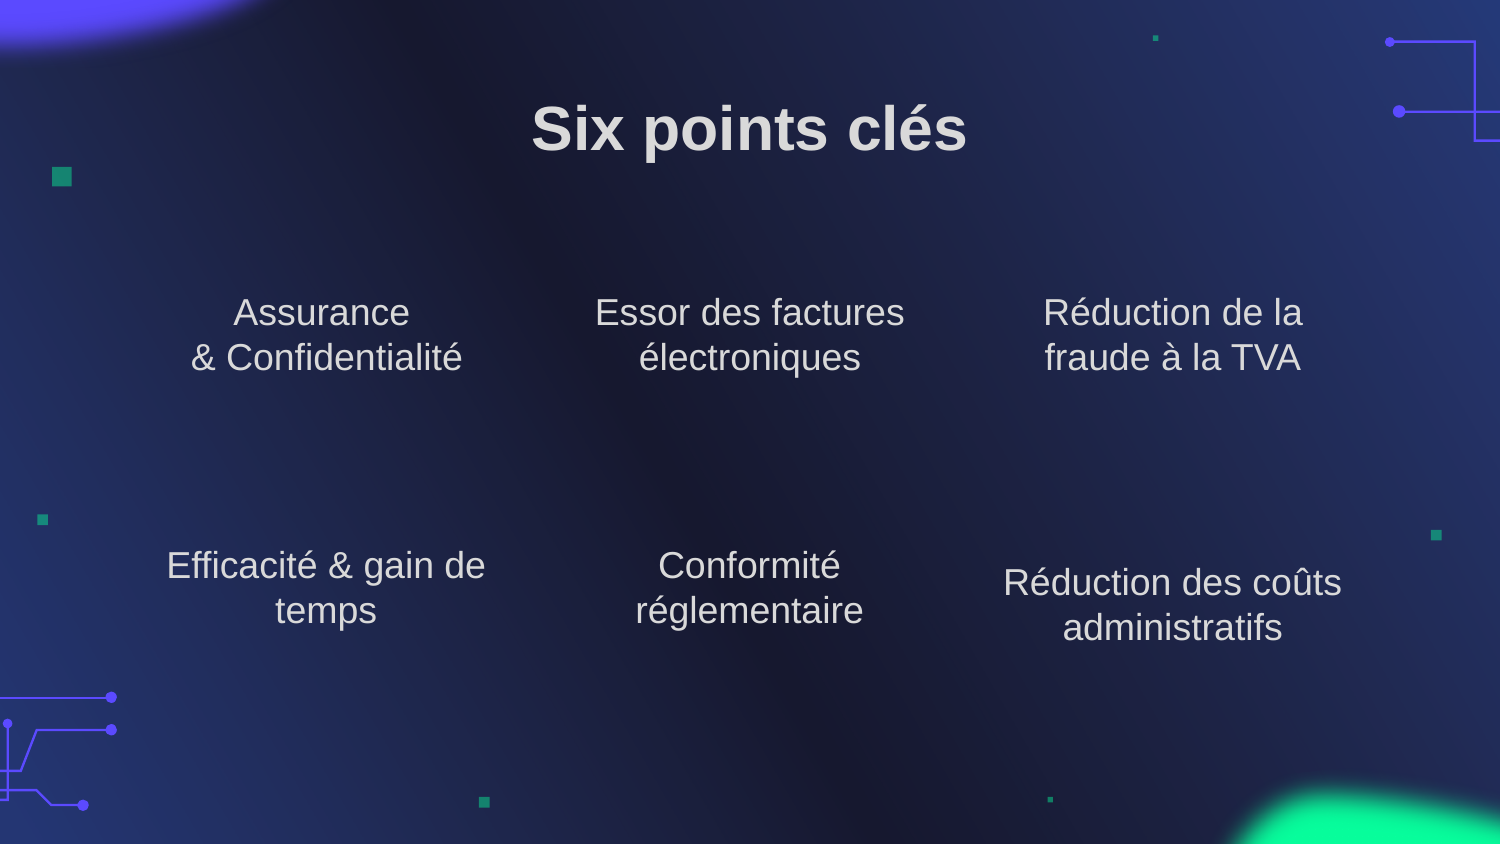

# Six points clés
Assurance
& Confidentialité
Essor des factures électroniques
Réduction de la fraude à la TVA
Réduction des coûts administratifs
Conformité réglementaire
Efficacité & gain de temps